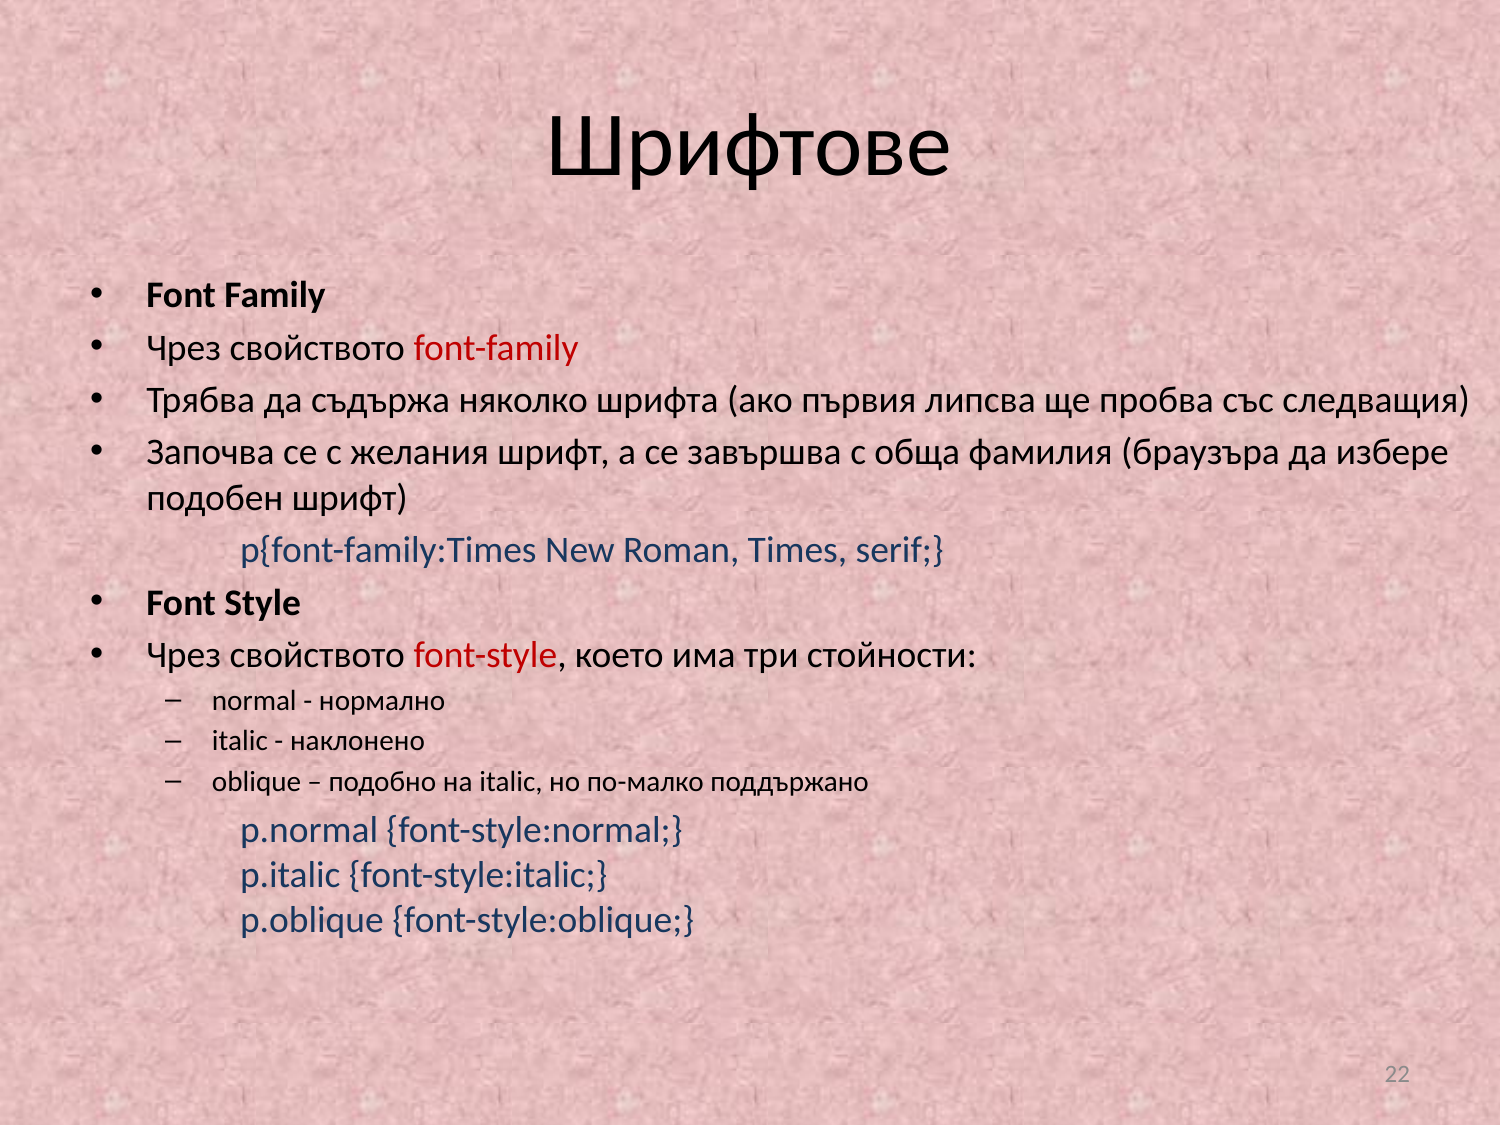

# Шрифтове
Font Family
Чрез свойството font-family
Трябва да съдържа няколко шрифта (ако първия липсва ще пробва със следващия)
Започва се с желания шрифт, а се завършва с обща фамилия (браузъра да избере подобен шрифт)
	p{font-family:Times New Roman, Times, serif;}
Font Style
Чрез свойството font-style, което има три стойности:
normal - нормално
italic - наклонено
oblique – подобно на italic, но по-малко поддържано
	p.normal {font-style:normal;}
	p.italic {font-style:italic;}
	p.oblique {font-style:oblique;}

22